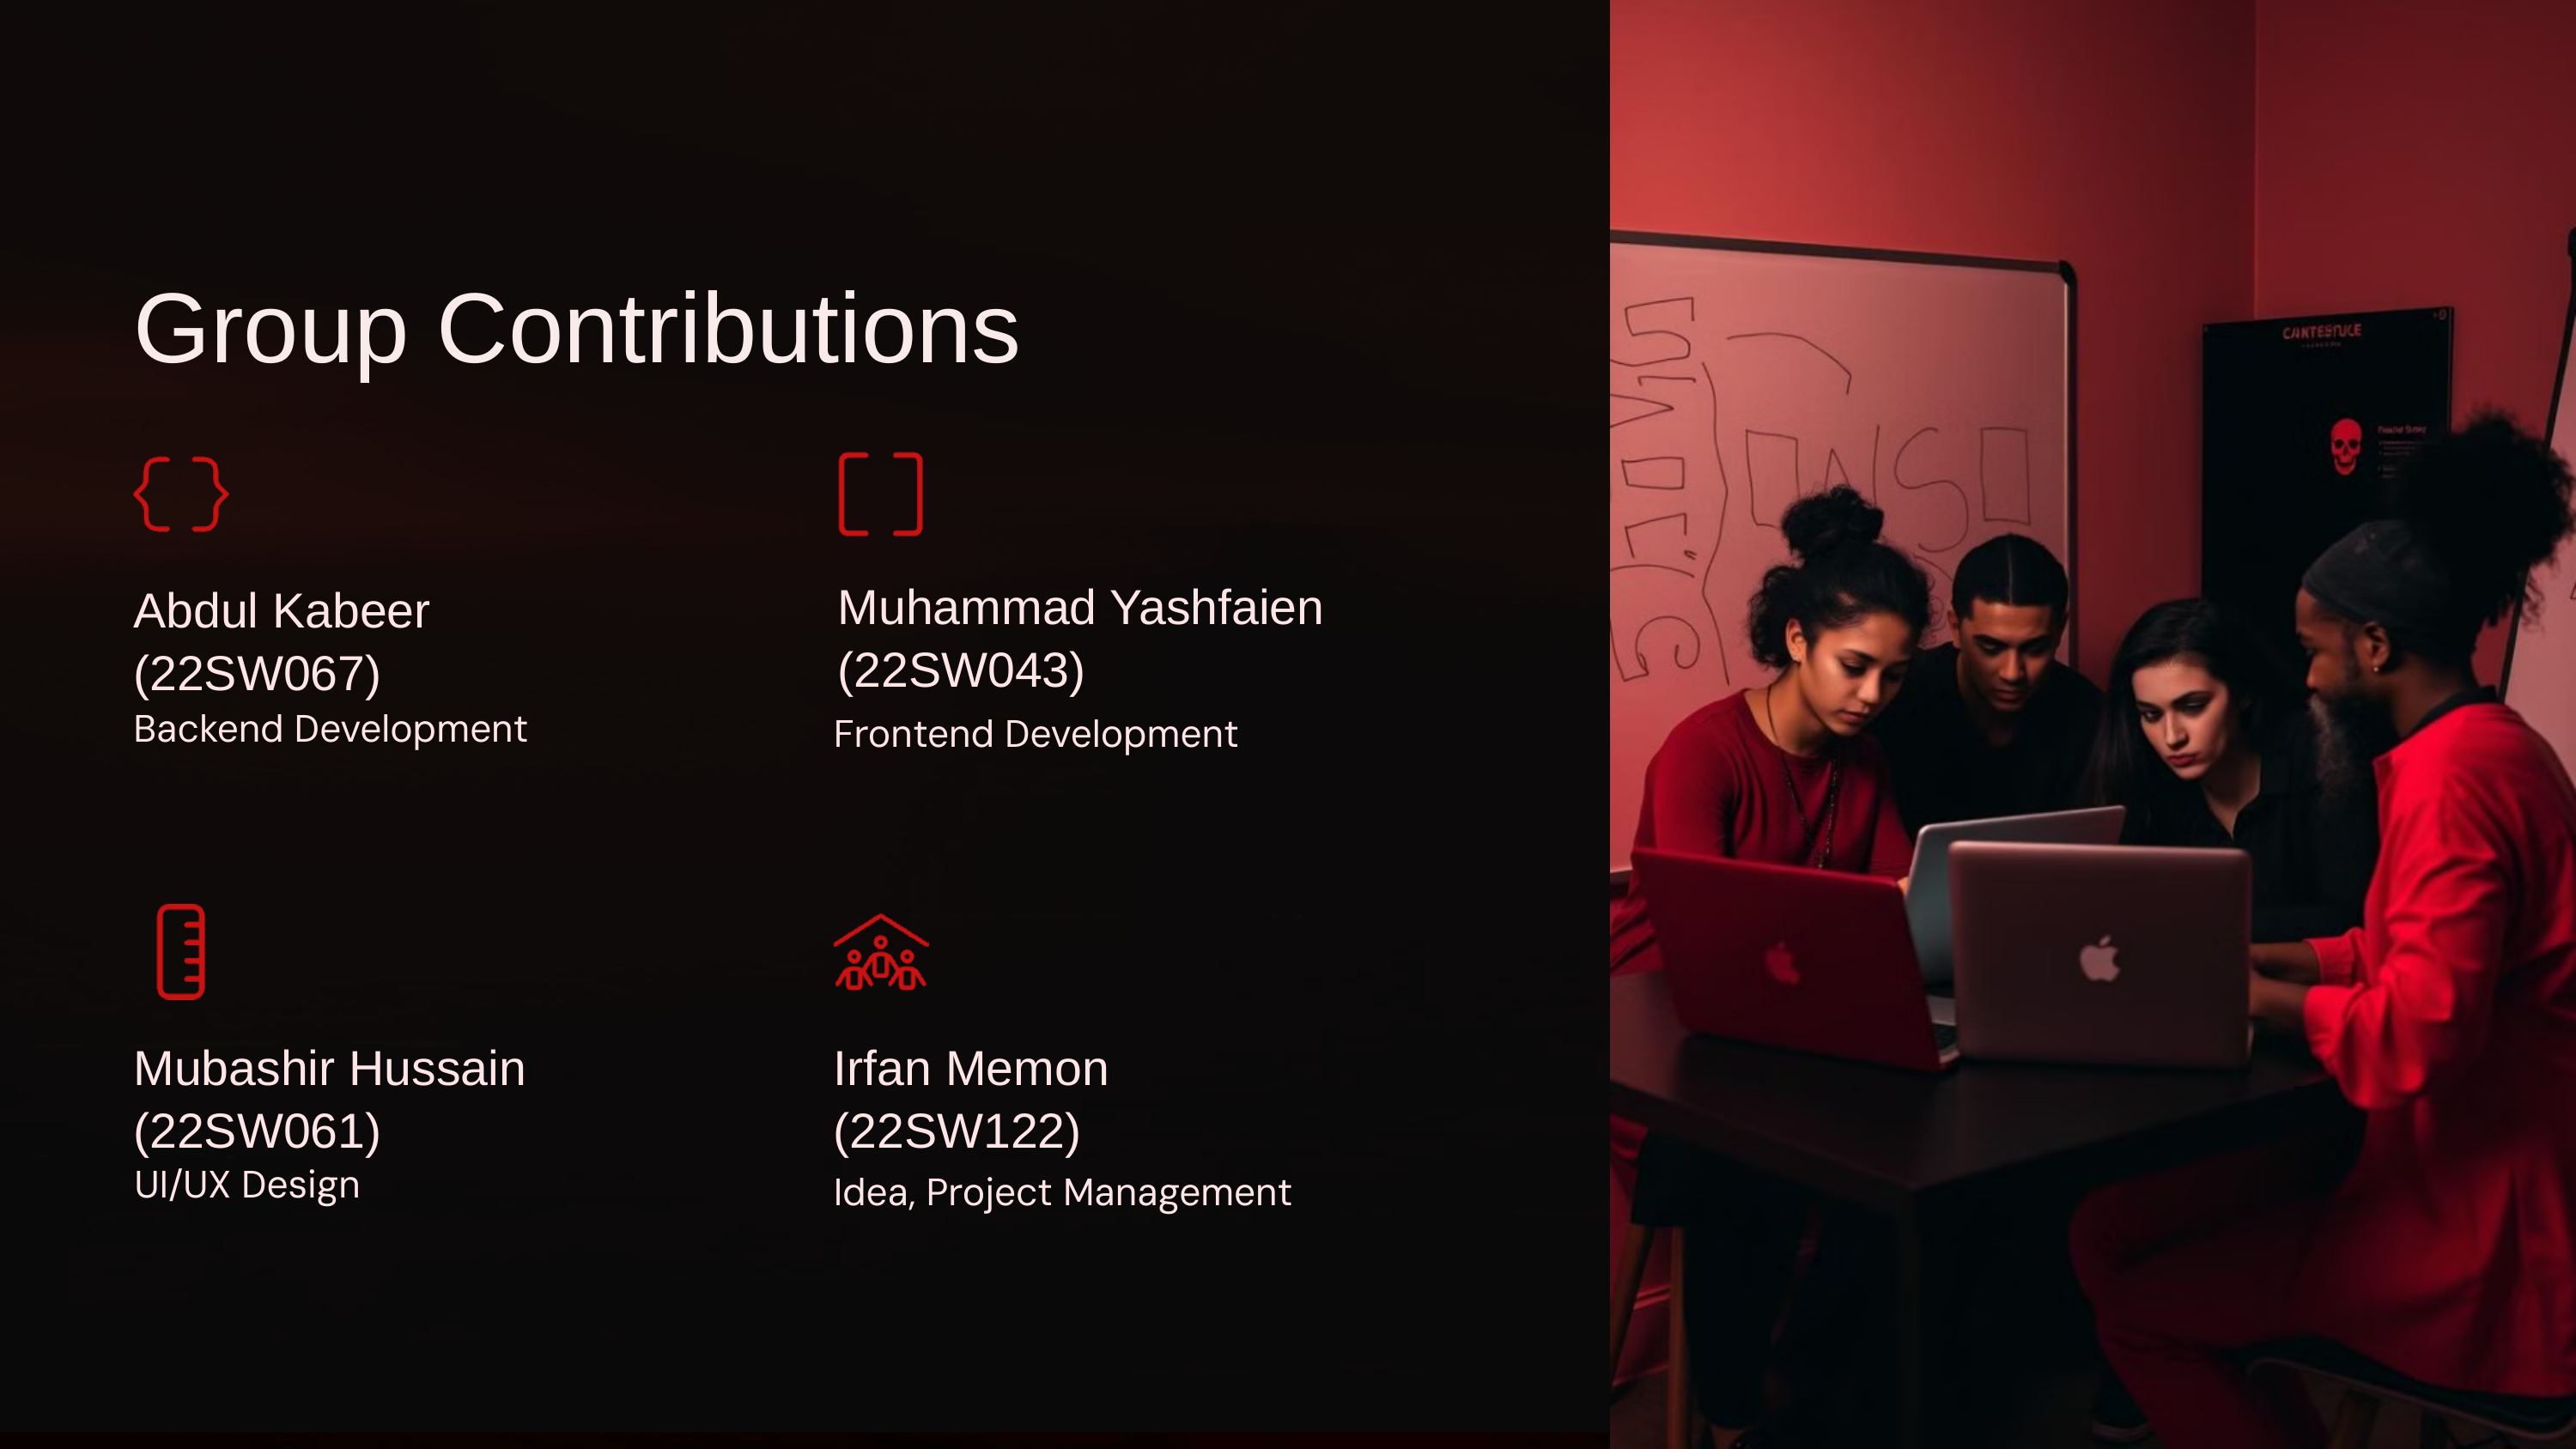

Group Contributions

Abdul Kabeer (22SW067)

Muhammad Yashfaien
(22SW043)
Frontend Development

Backend Development

Mubashir Hussain (22SW061)

Irfan Memon (22SW122)

UI/UX Design
Idea, Project Management